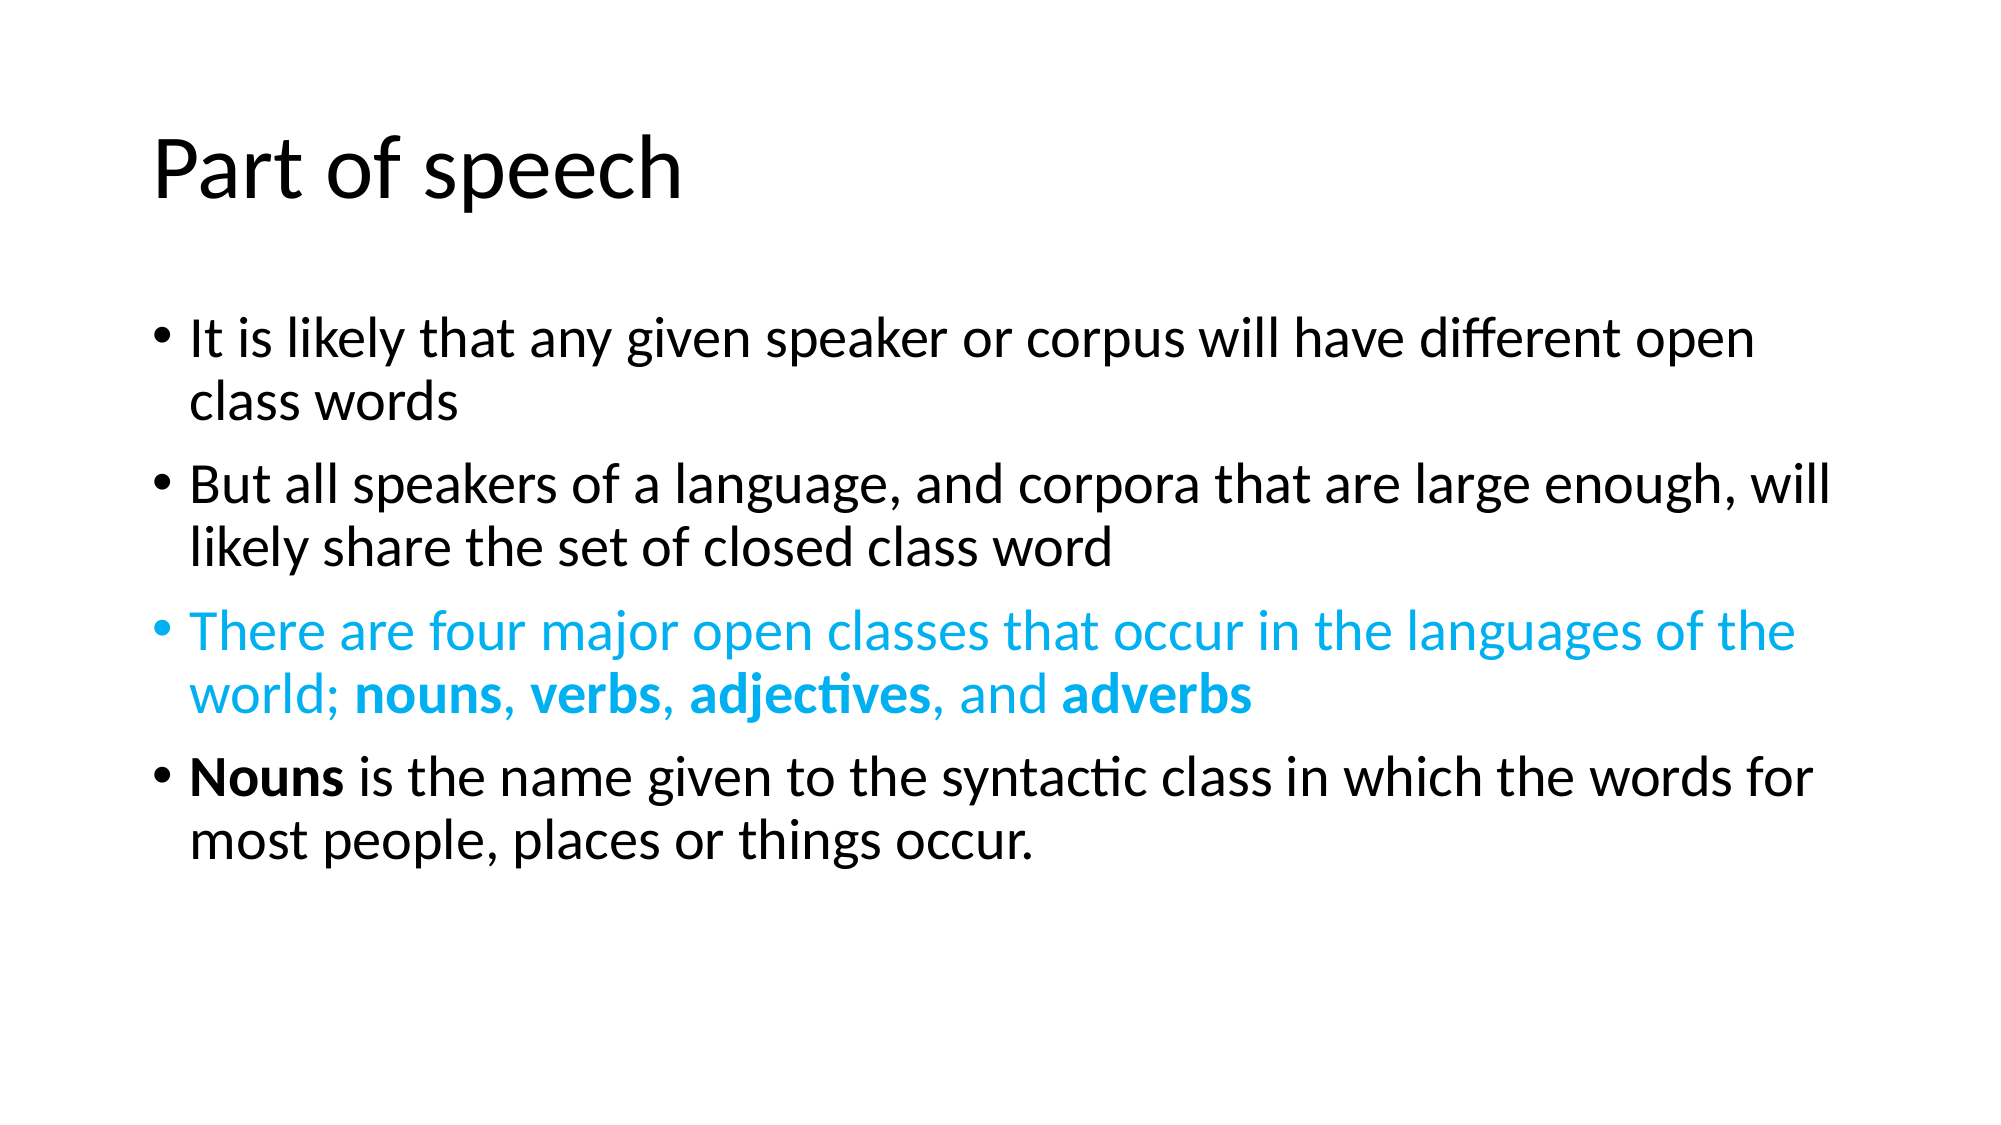

# Part of speech
It is likely that any given speaker or corpus will have different open class words
But all speakers of a language, and corpora that are large enough, will likely share the set of closed class word
There are four major open classes that occur in the languages of the world; nouns, verbs, adjectives, and adverbs
Nouns is the name given to the syntactic class in which the words for most people, places or things occur.